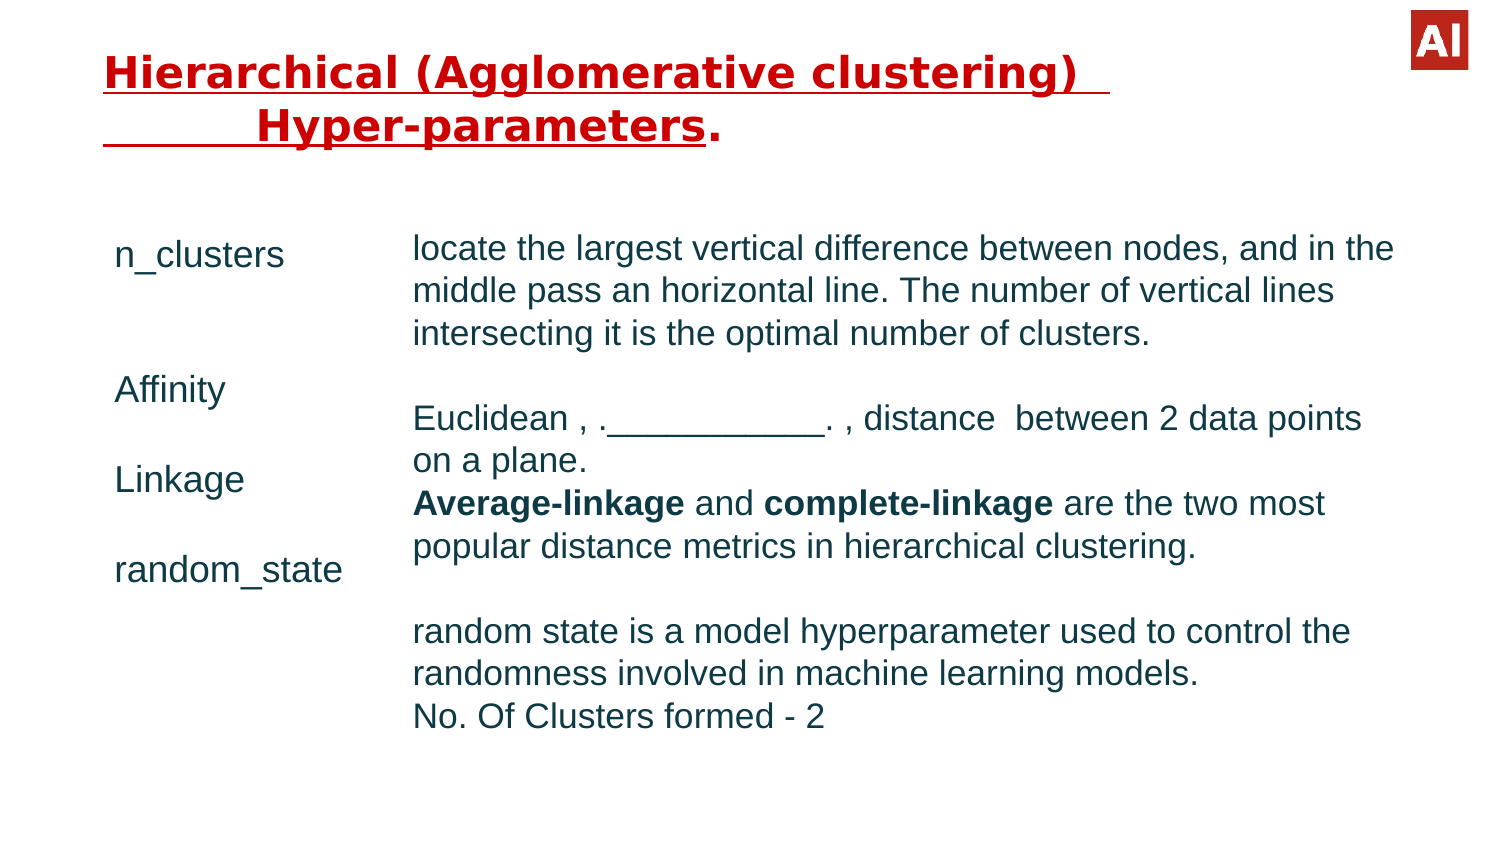

# Hierarchical (Agglomerative clustering)             Hyper-parameters.
n_clusters

Affinity
Linkage
random_state

locate the largest vertical difference between nodes, and in the middle pass an horizontal line. The number of vertical lines intersecting it is the optimal number of clusters.
Euclidean , .___________. , distance  between 2 data points on a plane.
Average-linkage and complete-linkage are the two most popular distance metrics in hierarchical clustering.

random state is a model hyperparameter used to control the randomness involved in machine learning models.
No. Of Clusters formed - 2